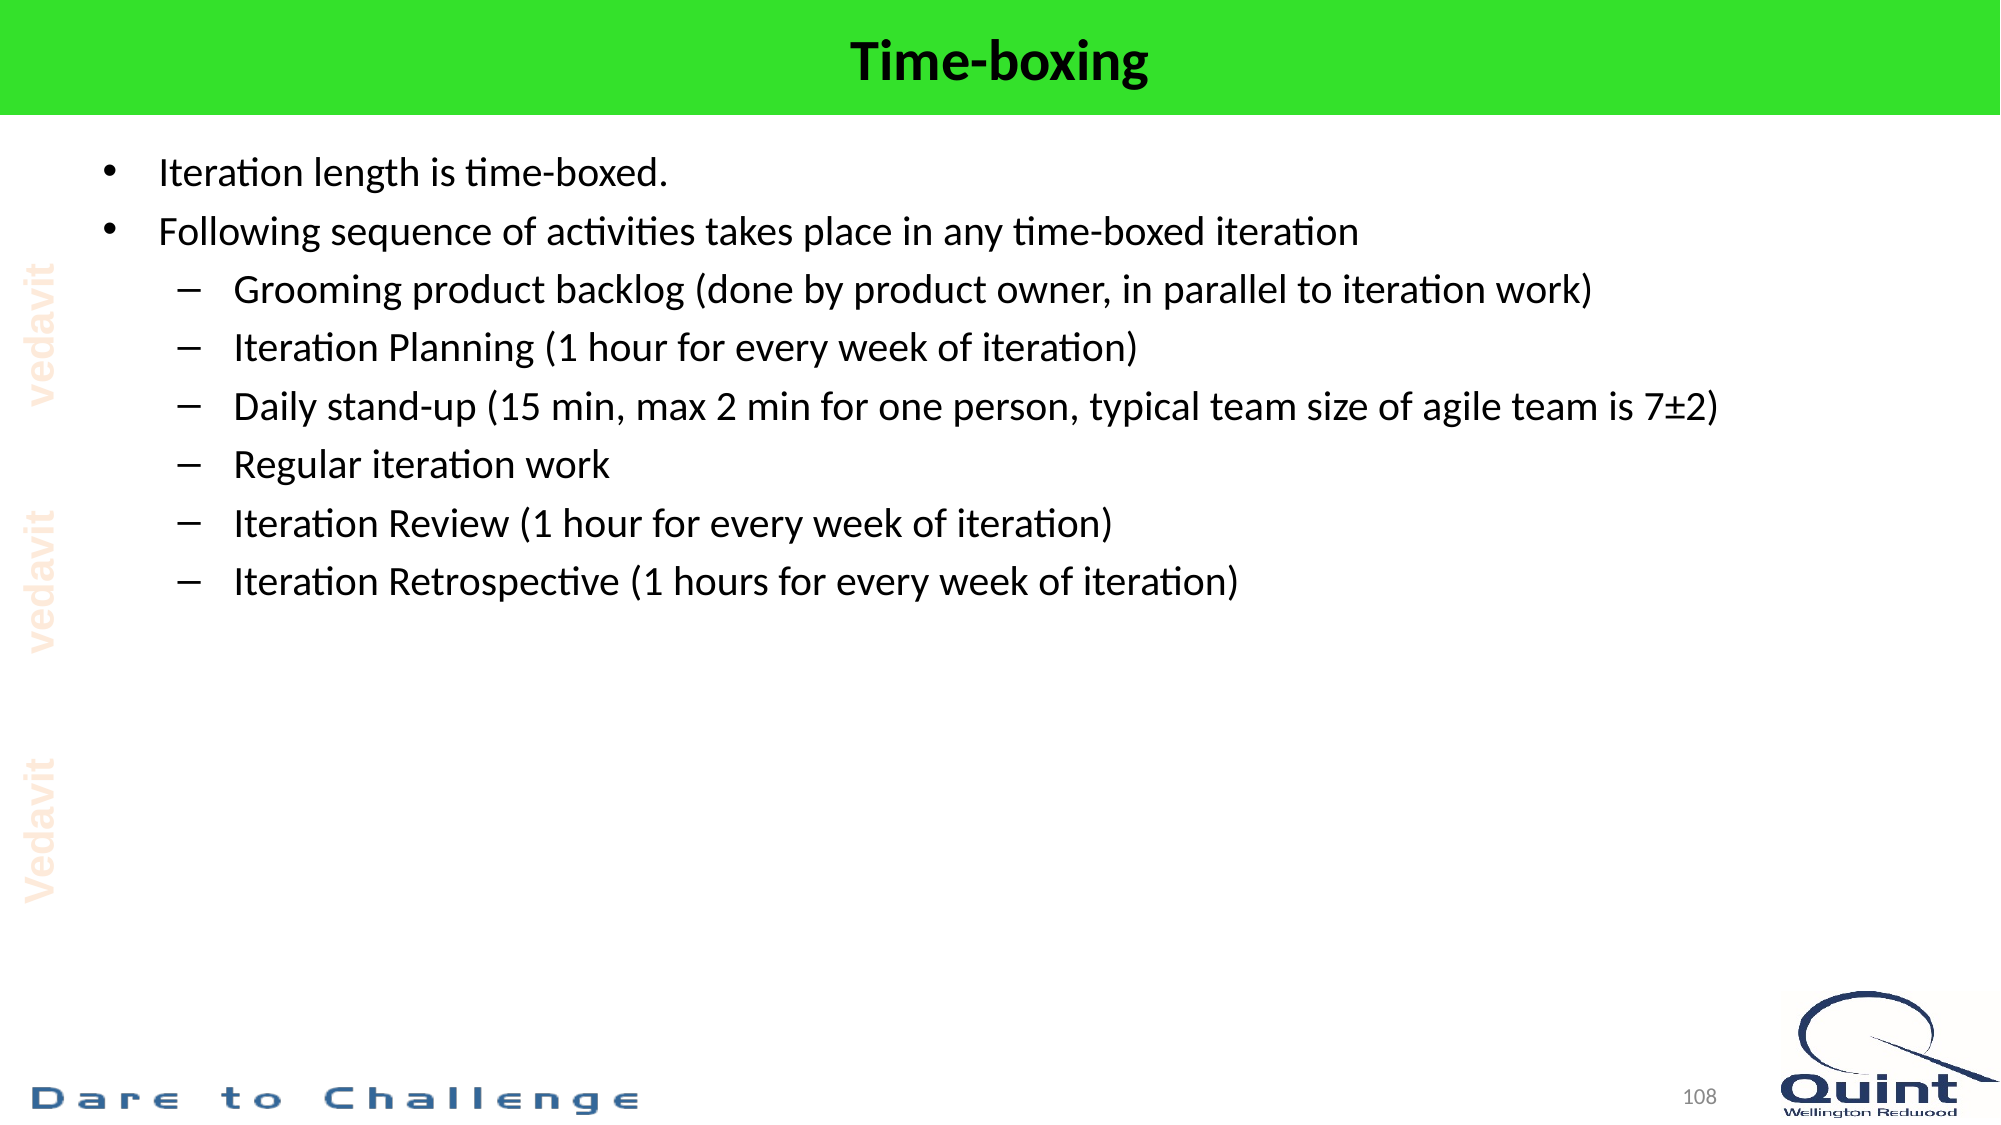

# Time-boxing
Iteration length is time-boxed.
Following sequence of activities takes place in any time-boxed iteration
Grooming product backlog (done by product owner, in parallel to iteration work)
Iteration Planning (1 hour for every week of iteration)
Daily stand-up (15 min, max 2 min for one person, typical team size of agile team is 7±2)
Regular iteration work
Iteration Review (1 hour for every week of iteration)
Iteration Retrospective (1 hours for every week of iteration)

108